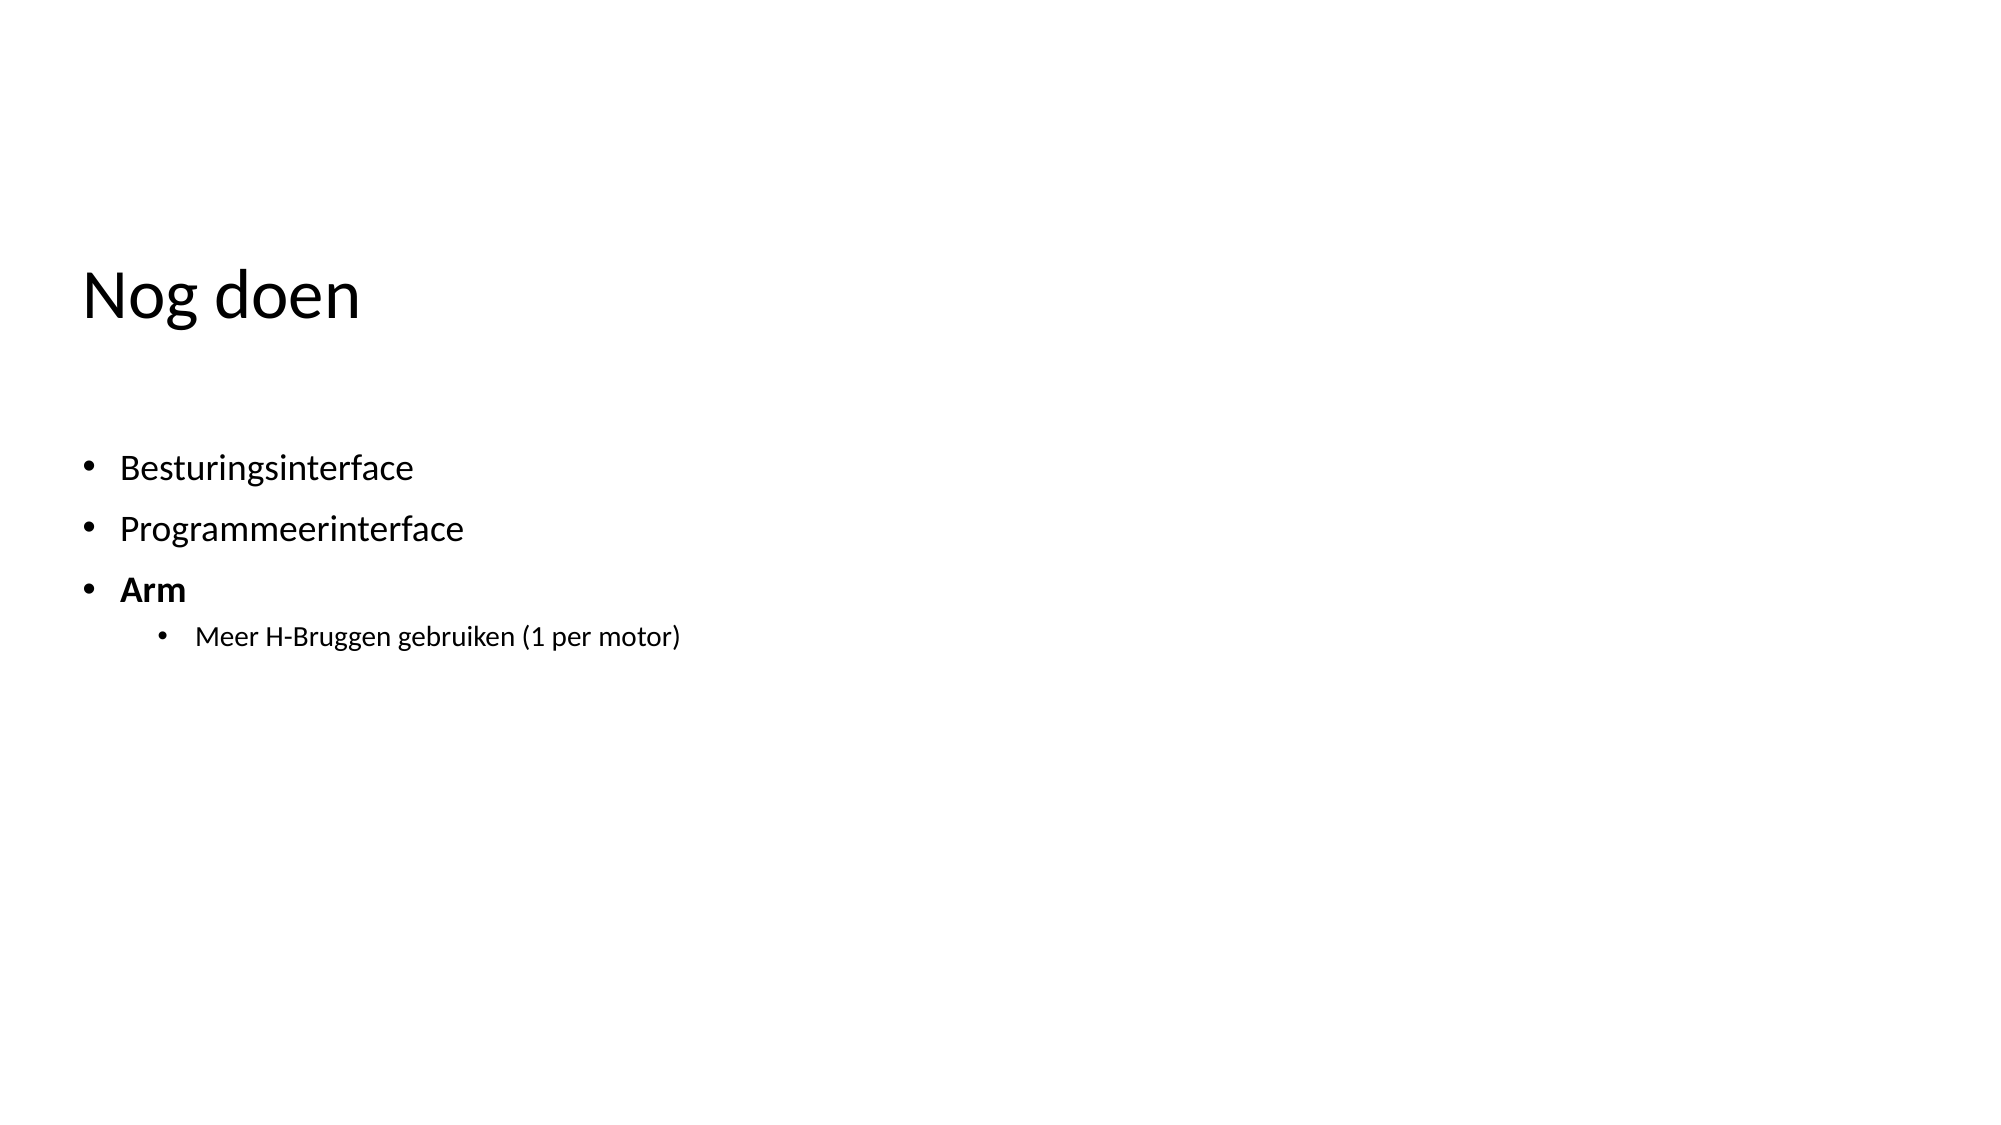

# Nog doen
Besturingsinterface
Programmeerinterface
Arm
Meer H-Bruggen gebruiken (1 per motor)